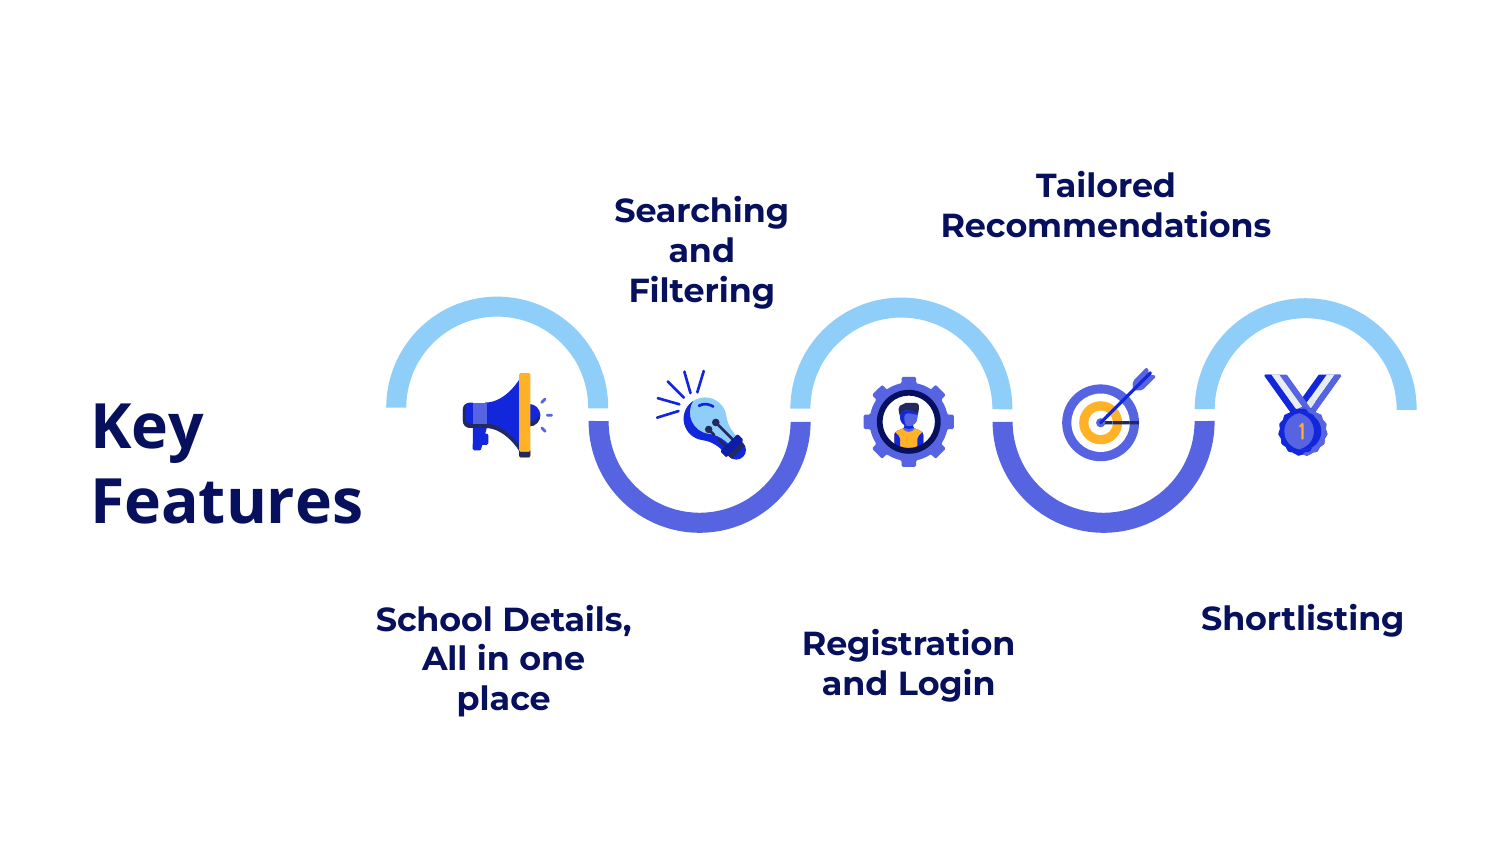

Tailored Recommendations

Searching and Filtering

# Key Features

Shortlisting
School Details, All in one place
Registration and Login